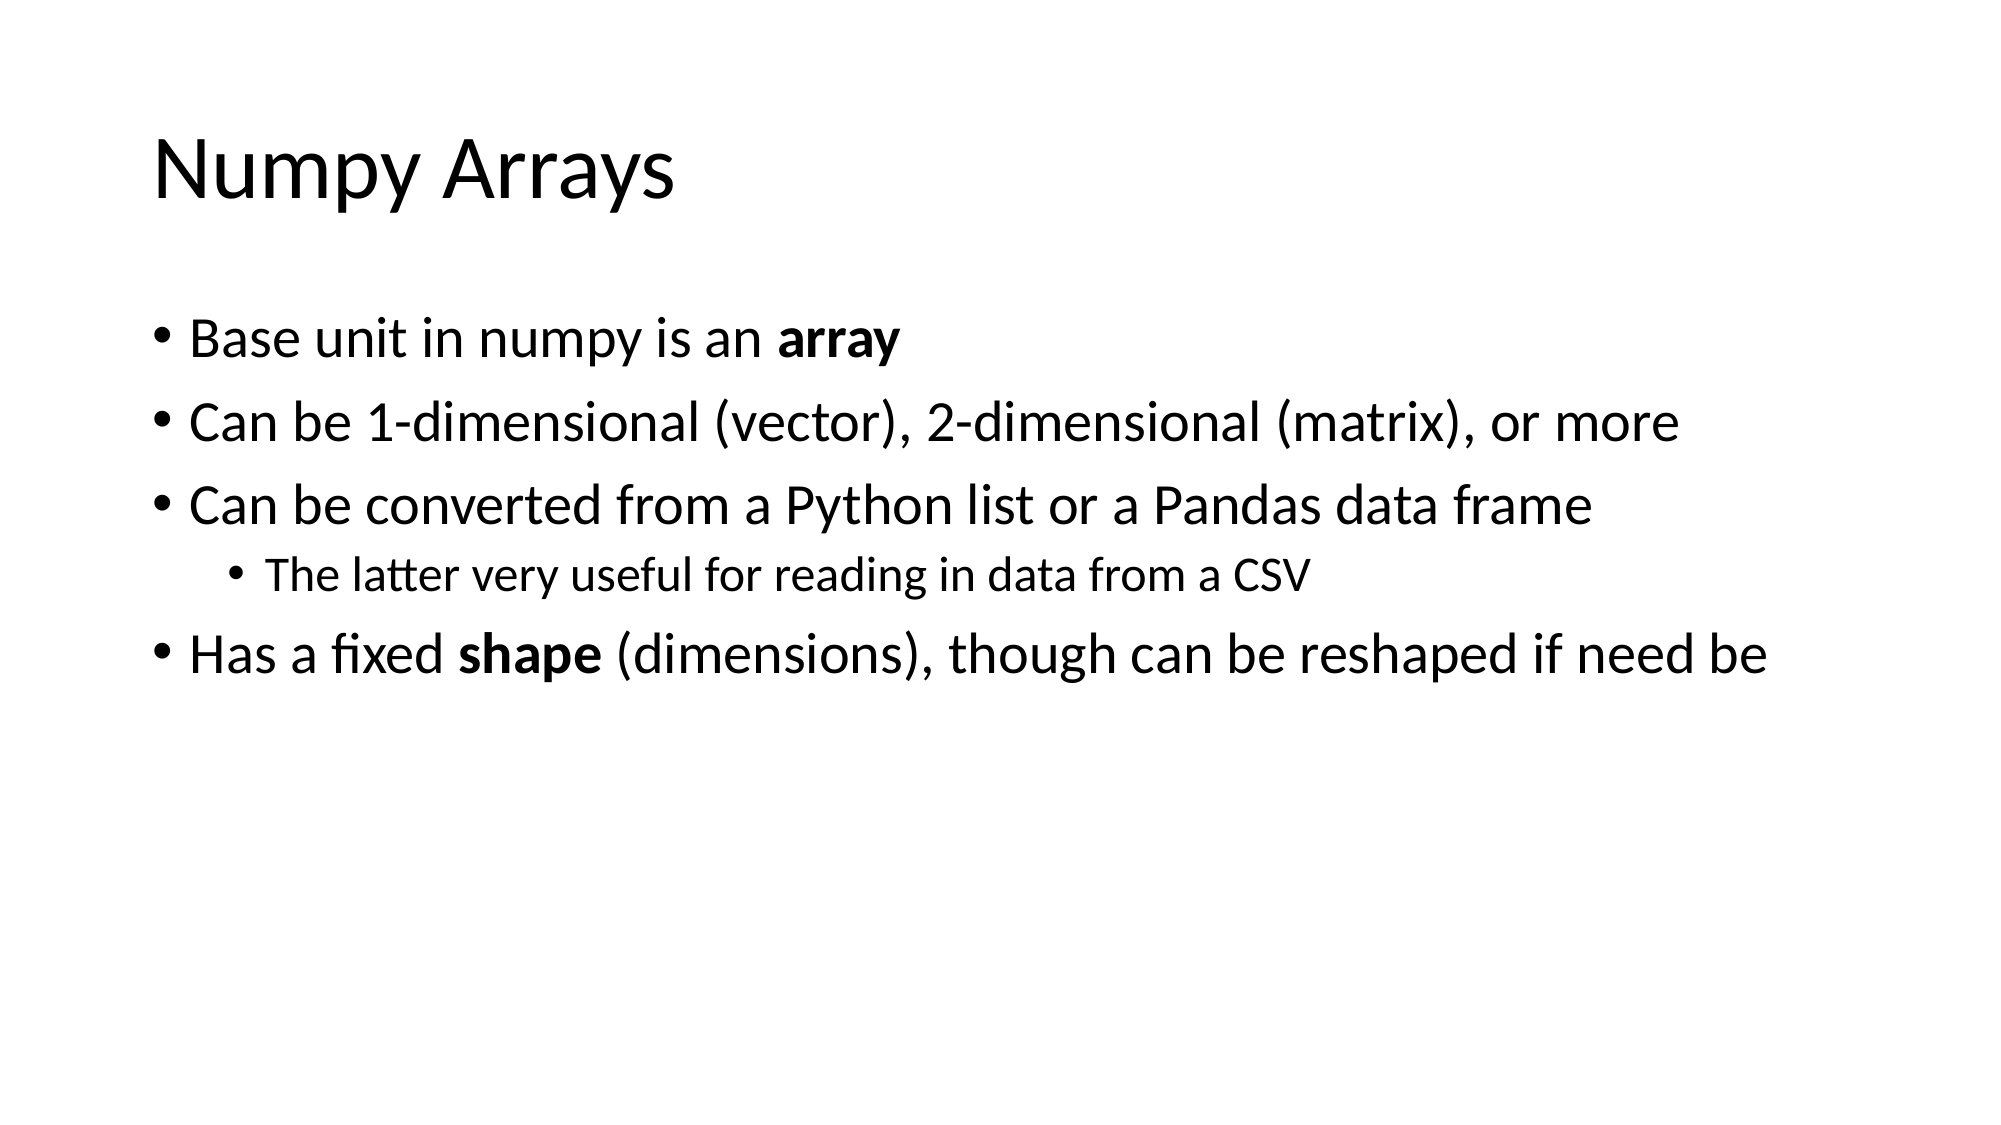

# Numpy Arrays
Base unit in numpy is an array
Can be 1-dimensional (vector), 2-dimensional (matrix), or more
Can be converted from a Python list or a Pandas data frame
The latter very useful for reading in data from a CSV
Has a fixed shape (dimensions), though can be reshaped if need be